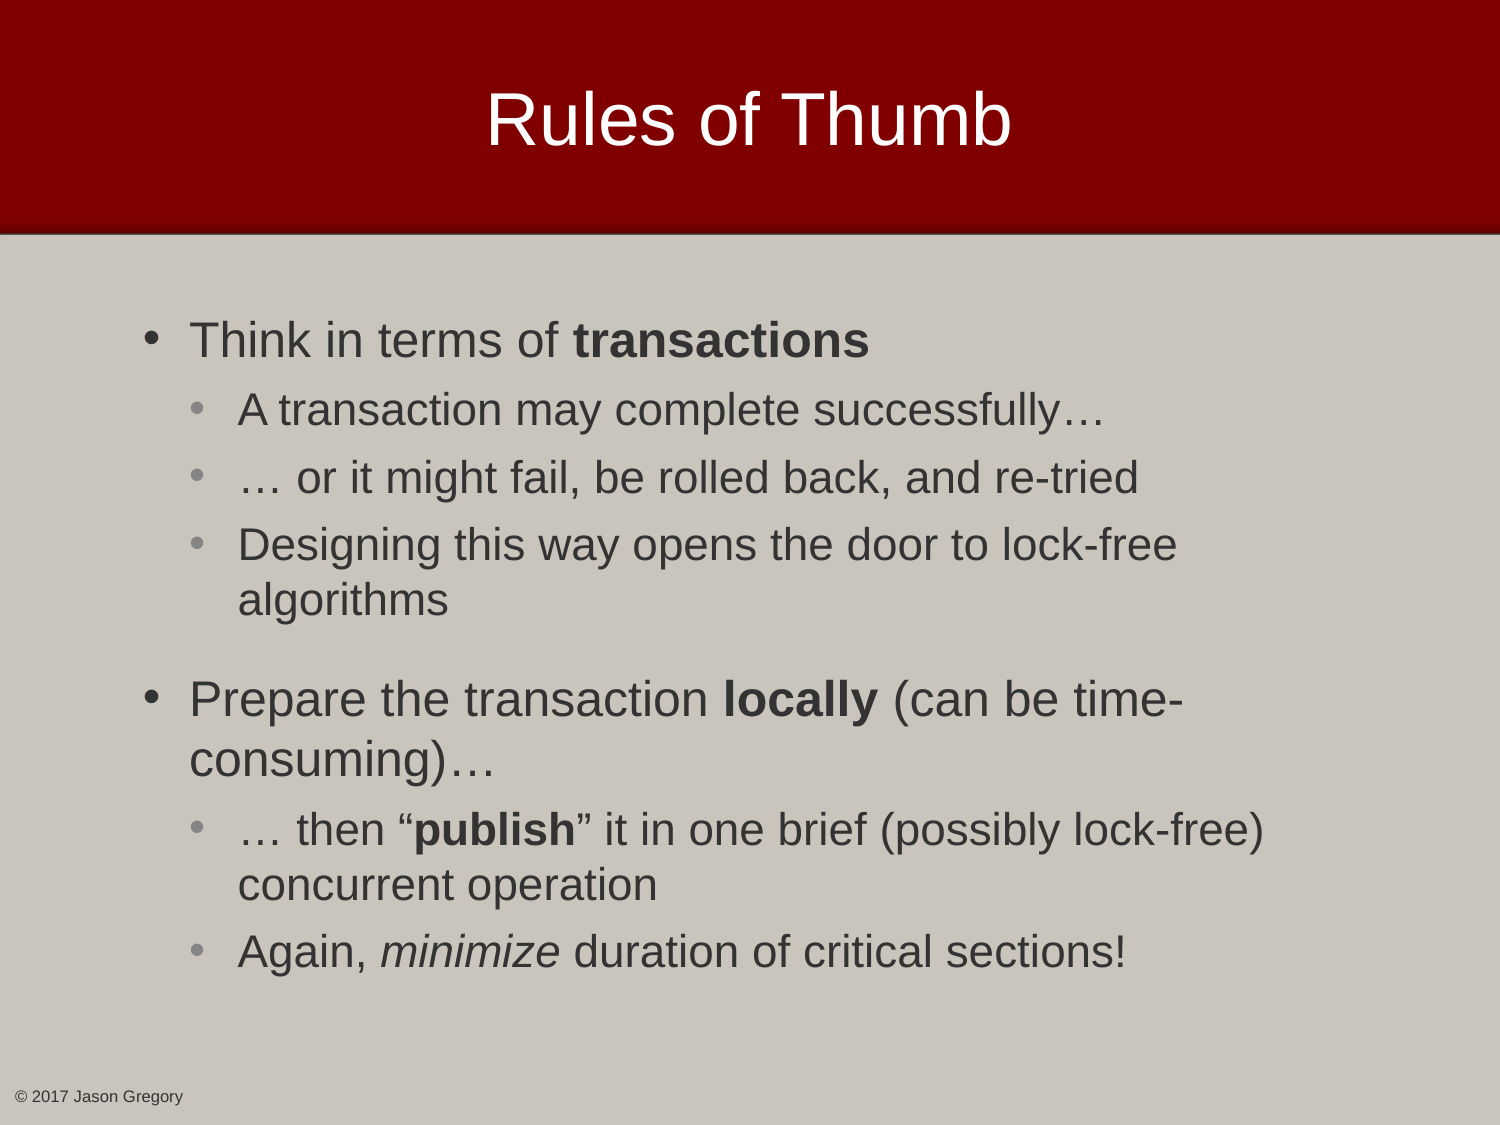

# Rules of Thumb
Think in terms of transactions
A transaction may complete successfully…
… or it might fail, be rolled back, and re-tried
Designing this way opens the door to lock-free algorithms
Prepare the transaction locally (can be time-consuming)…
… then “publish” it in one brief (possibly lock-free) concurrent operation
Again, minimize duration of critical sections!
© 2017 Jason Gregory